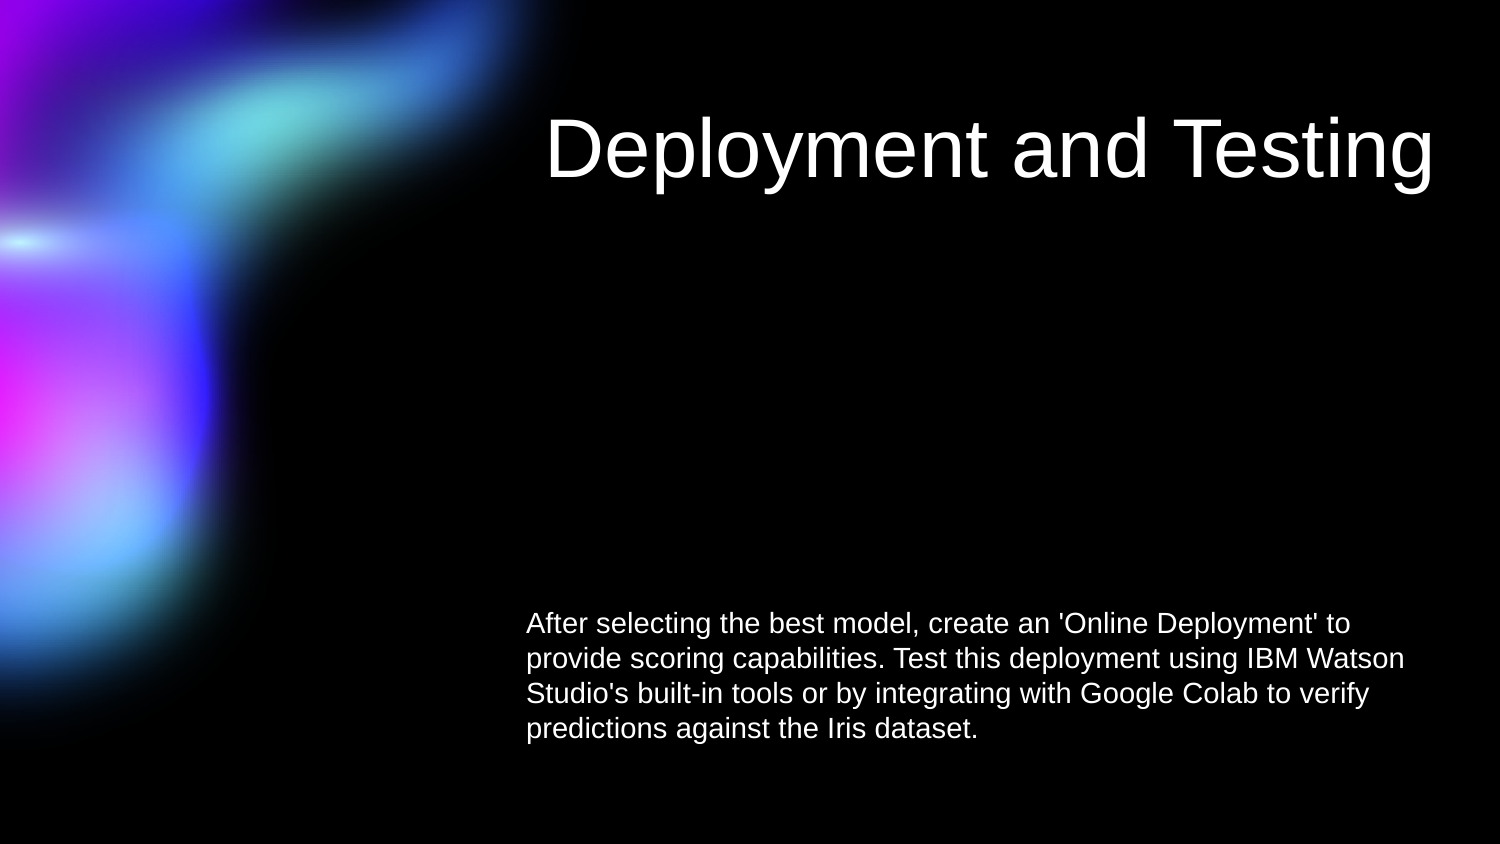

# Deployment and Testing
After selecting the best model, create an 'Online Deployment' to provide scoring capabilities. Test this deployment using IBM Watson Studio's built-in tools or by integrating with Google Colab to verify predictions against the Iris dataset.